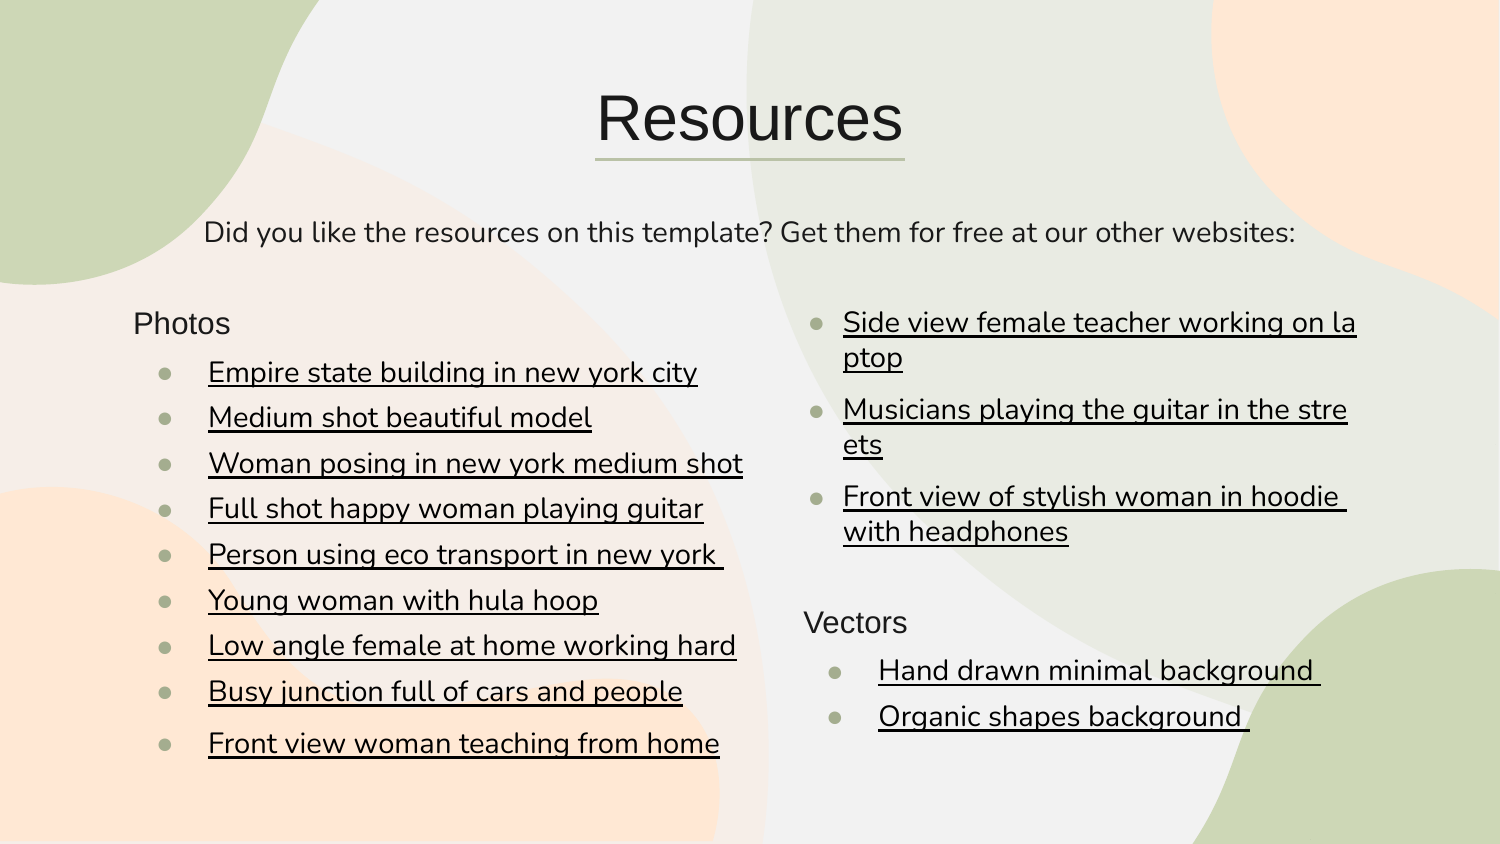

# Resources
Did you like the resources on this template? Get them for free at our other websites:
Photos
Empire state building in new york city
Medium shot beautiful model
Woman posing in new york medium shot
Full shot happy woman playing guitar
Person using eco transport in new york
Young woman with hula hoop
Low angle female at home working hard
Busy junction full of cars and people
Front view woman teaching from home
Side view female teacher working on laptop
Musicians playing the guitar in the streets
Front view of stylish woman in hoodie with headphones
Vectors
Hand drawn minimal background
Organic shapes background